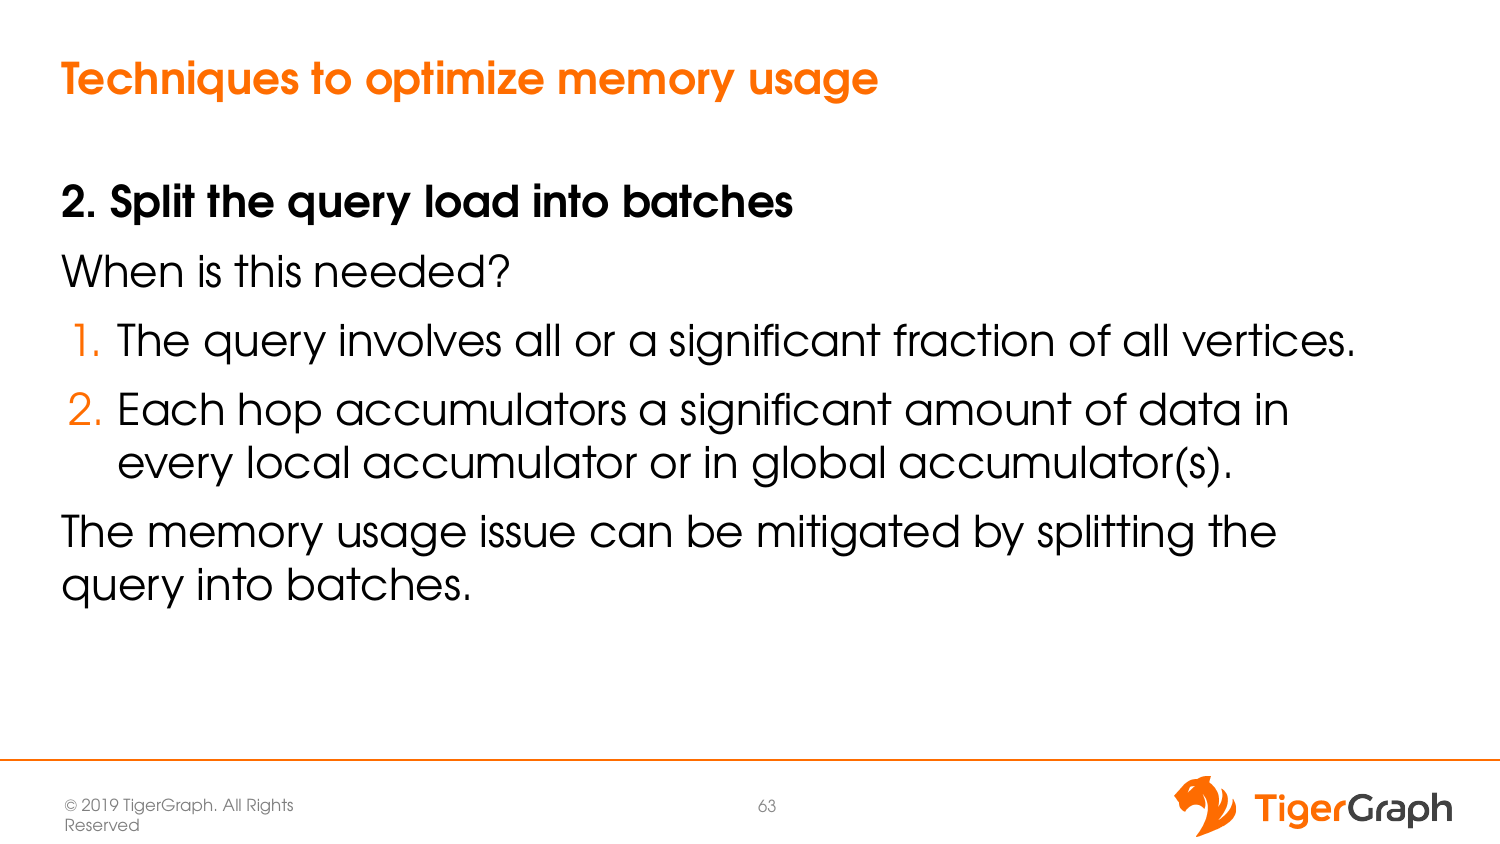

# Techniques to optimize memory usage
2. Split the query load into batches
When is this needed?
The query involves all or a significant fraction of all vertices.
Each hop accumulators a significant amount of data in every local accumulator or in global accumulator(s).
The memory usage issue can be mitigated by splitting the query into batches.
63